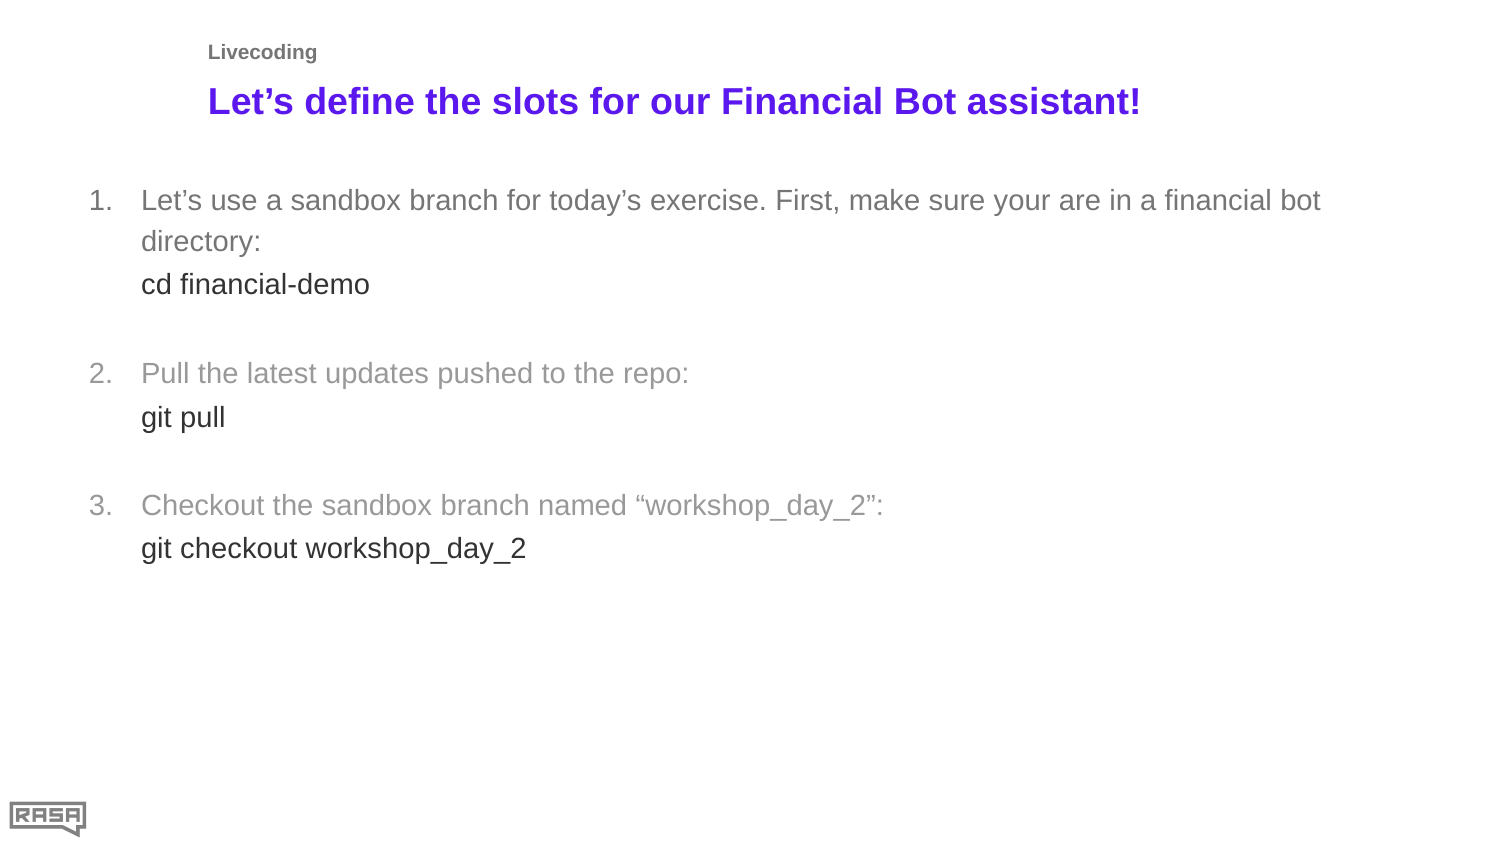

Livecoding
# Let’s define the slots for our Financial Bot assistant!
Let’s use a sandbox branch for today’s exercise. First, make sure your are in a financial bot directory:
cd financial-demo

Pull the latest updates pushed to the repo:
git pull

Checkout the sandbox branch named “workshop_day_2”:
git checkout workshop_day_2